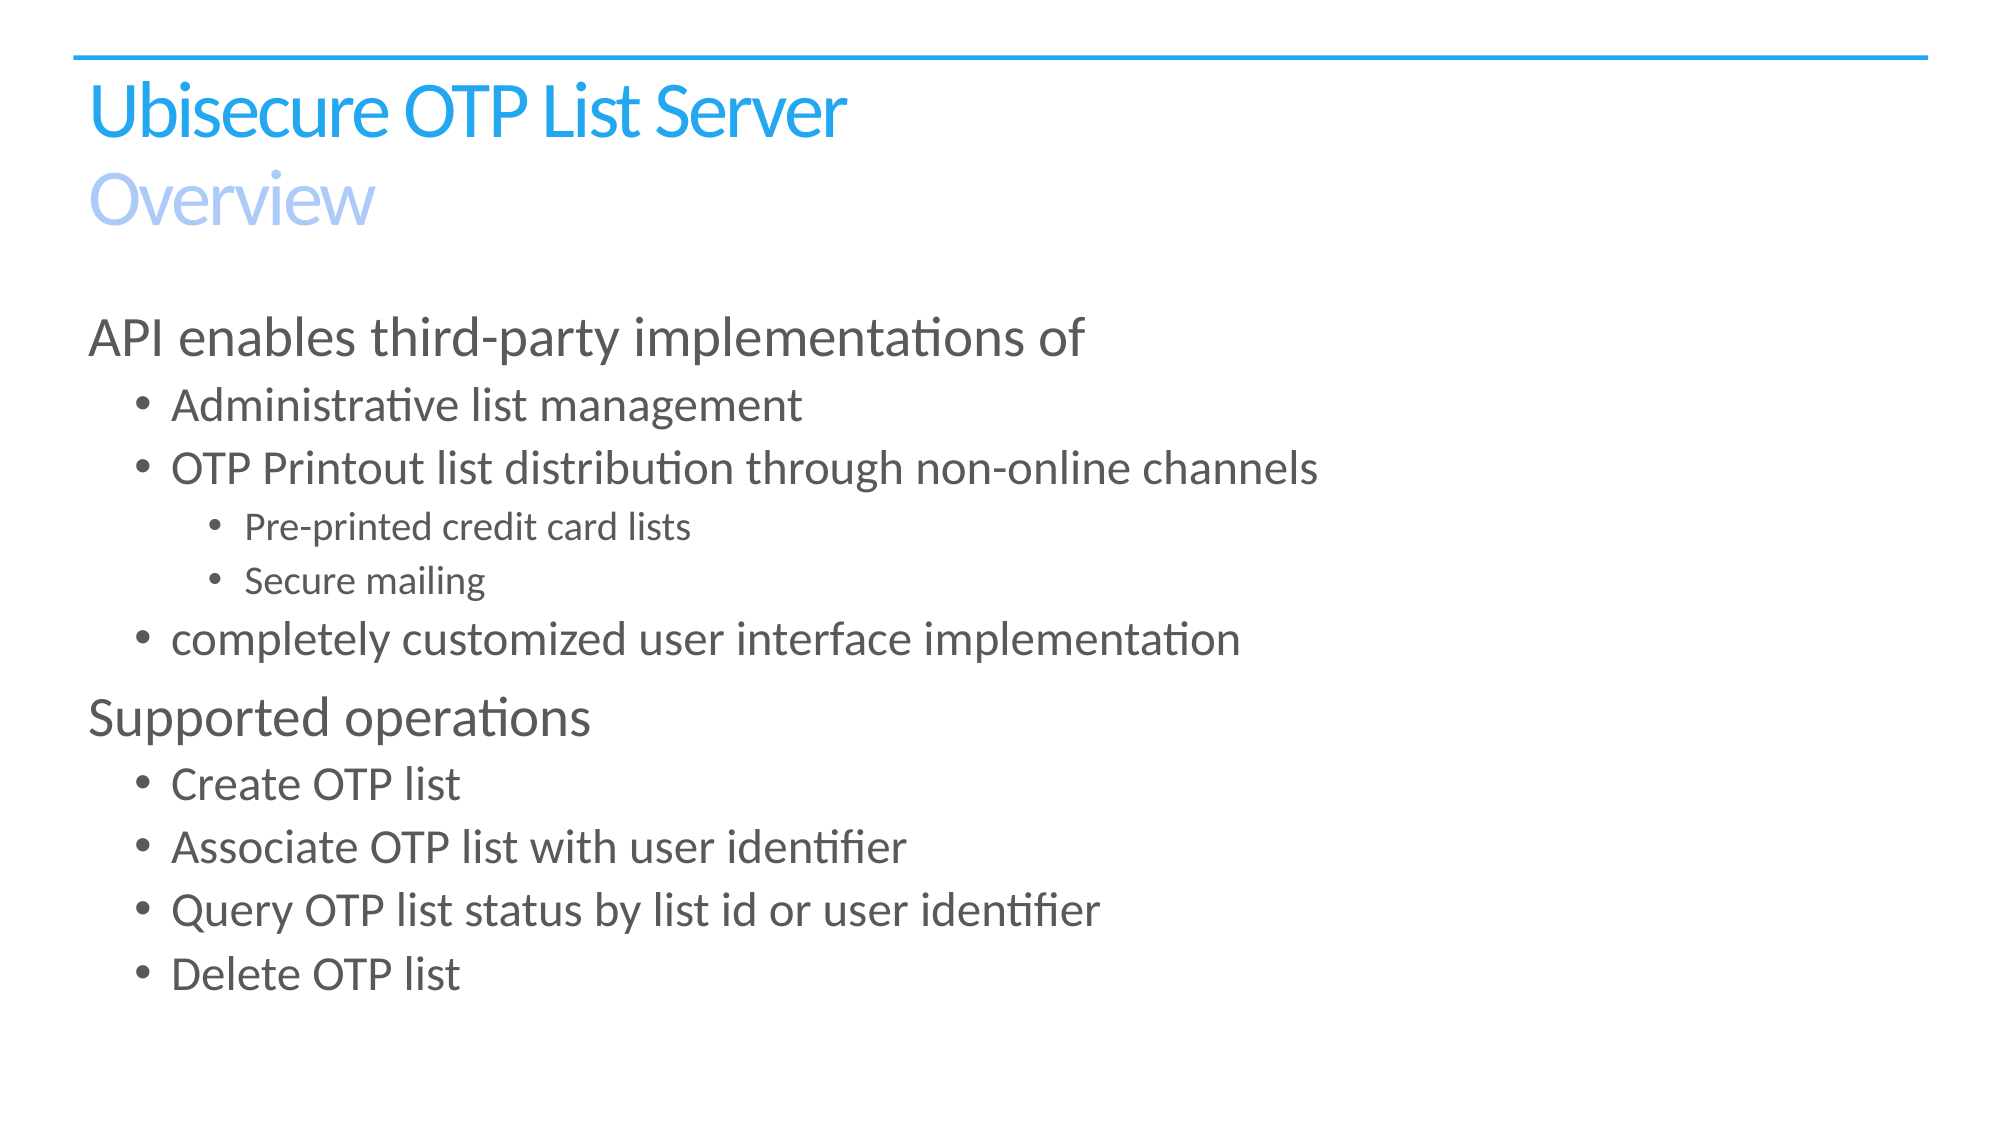

# Ubisecure OTP List Server Overview
API enables third-party implementations of
Administrative list management
OTP Printout list distribution through non-online channels
Pre-printed credit card lists
Secure mailing
completely customized user interface implementation
Supported operations
Create OTP list
Associate OTP list with user identifier
Query OTP list status by list id or user identifier
Delete OTP list